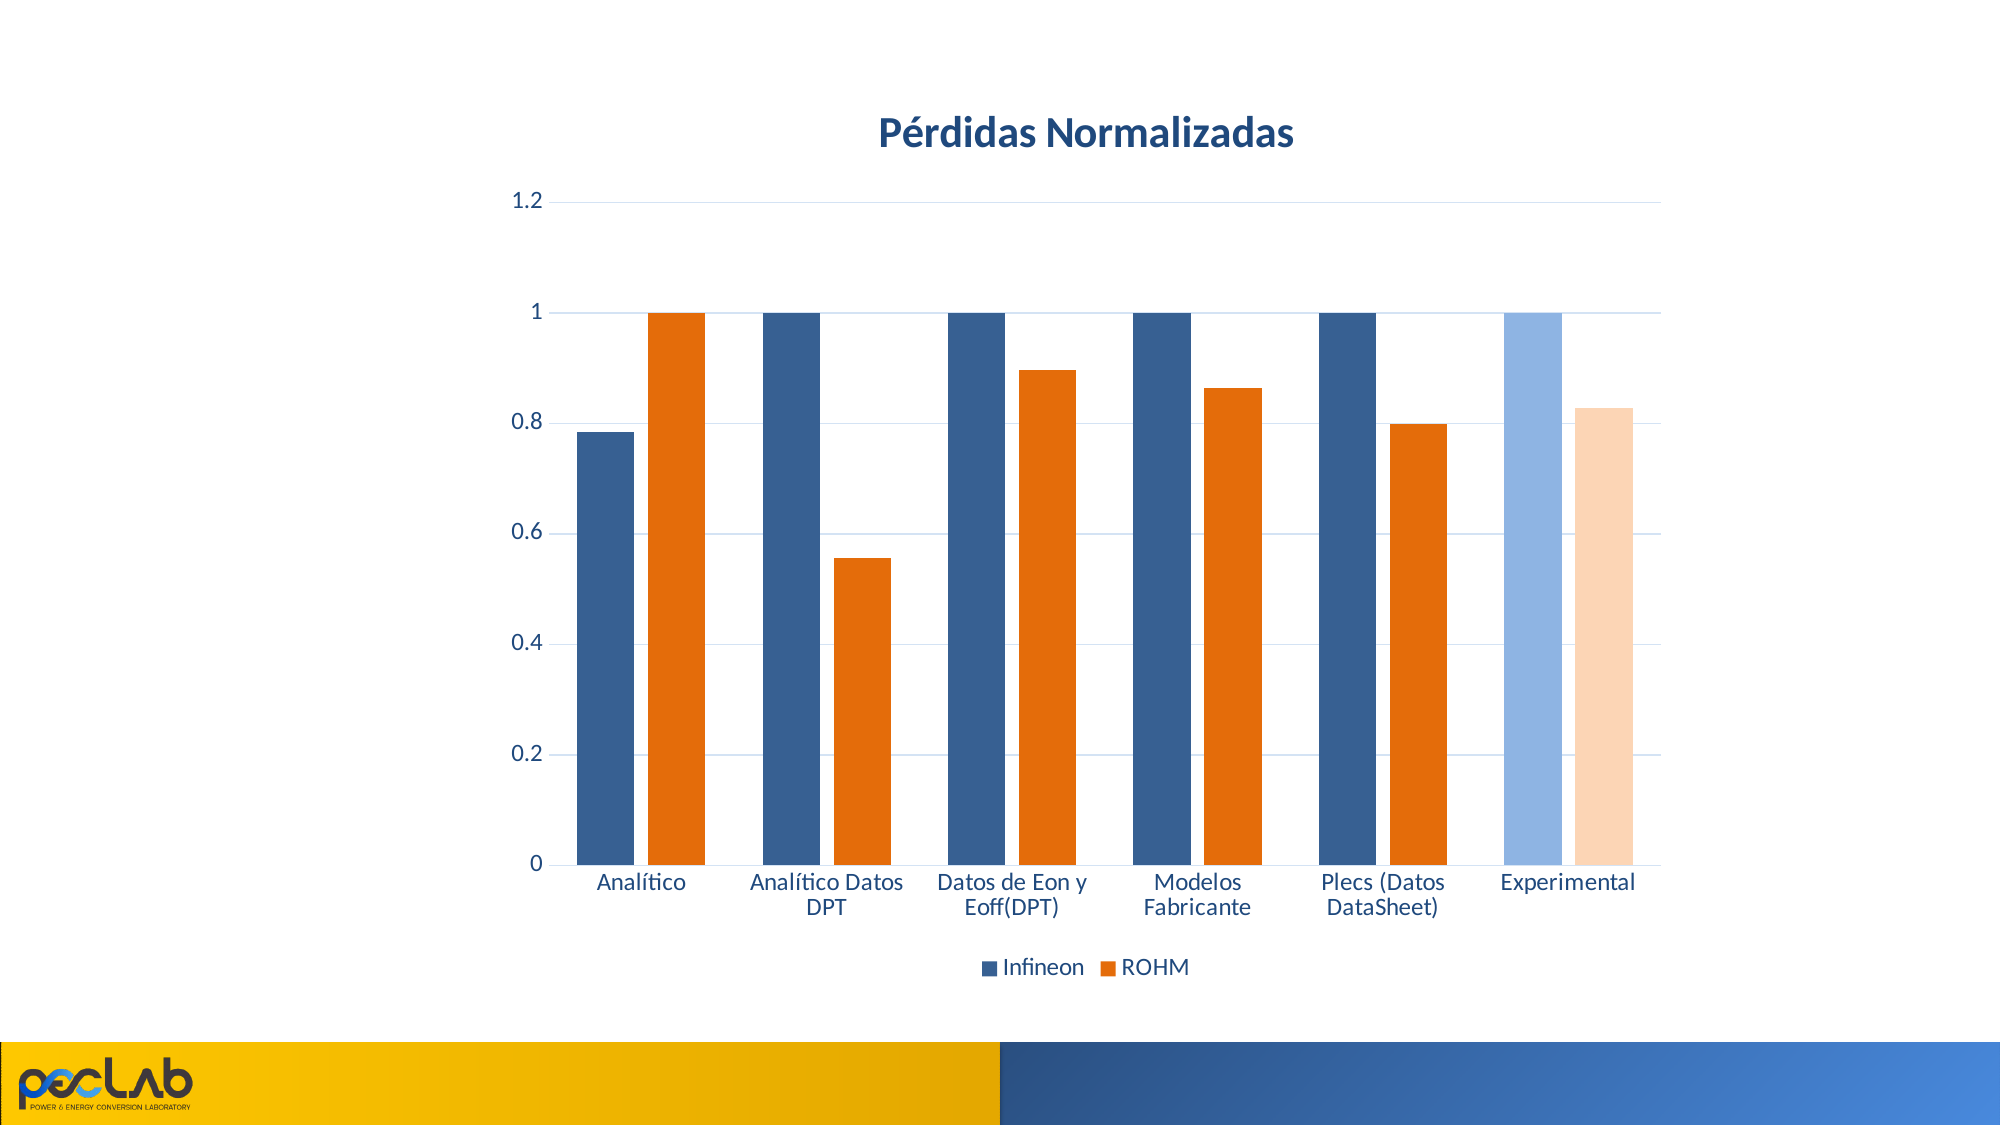

### Chart: Pérdidas Normalizadas

| Category | Infineon | ROHM |
|---|---|---|
| Analítico | 0.7845681925436526 | 1.0 |
| Analítico Datos DPT | 1.0 | 0.5557928913192071 |
| Datos de Eon y Eoff(DPT) | 1.0 | 0.8968326768467058 |
| Modelos Fabricante | 1.0 | 0.8635781929869465 |
| Plecs (Datos DataSheet) | 1.0 | 0.798906439854192 |
| Experimental | 1.0 | 0.8275862068965517 |